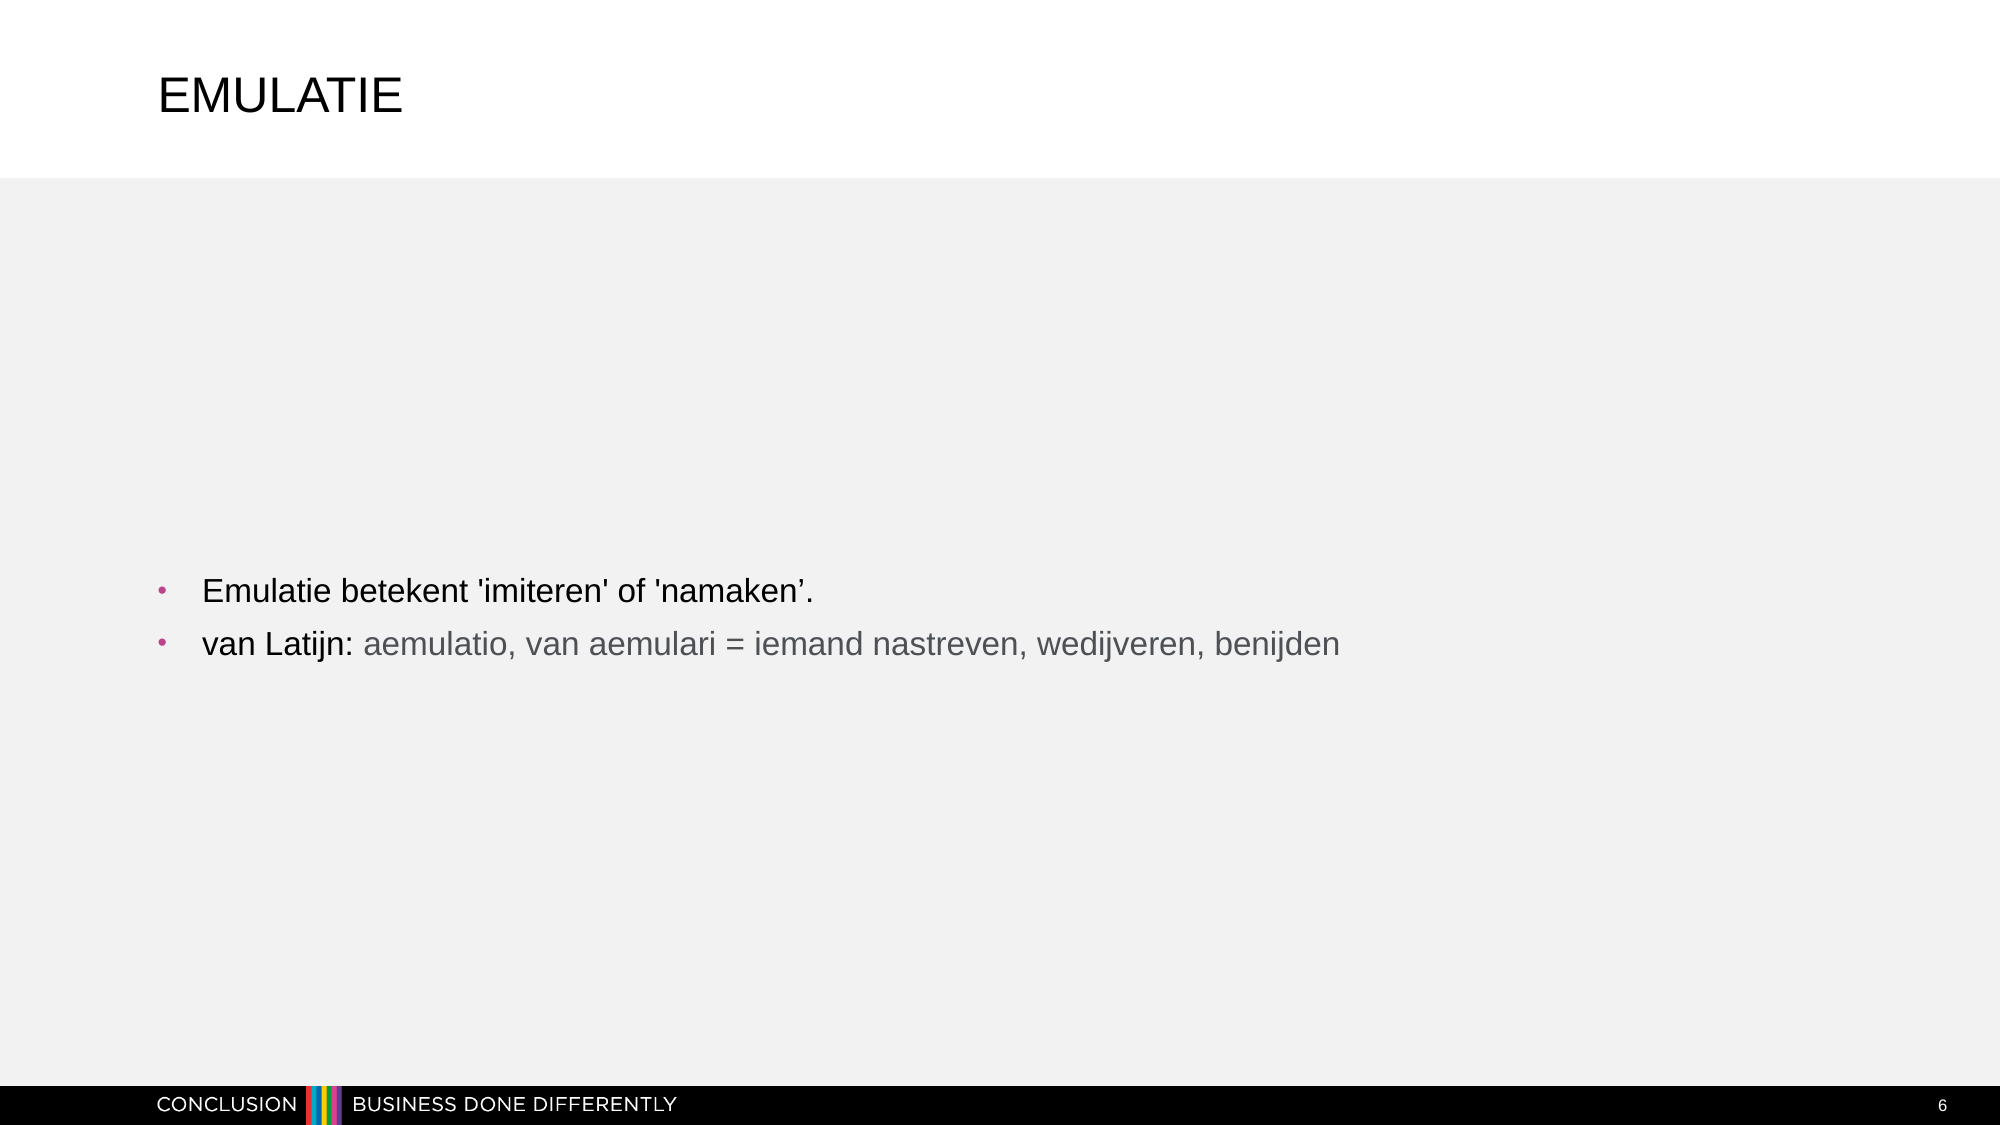

# emulatie
Emulatie betekent 'imiteren' of 'namaken’.
van Latijn: aemulatio, van aemulari = iemand nastreven, wedijveren, benijden
6